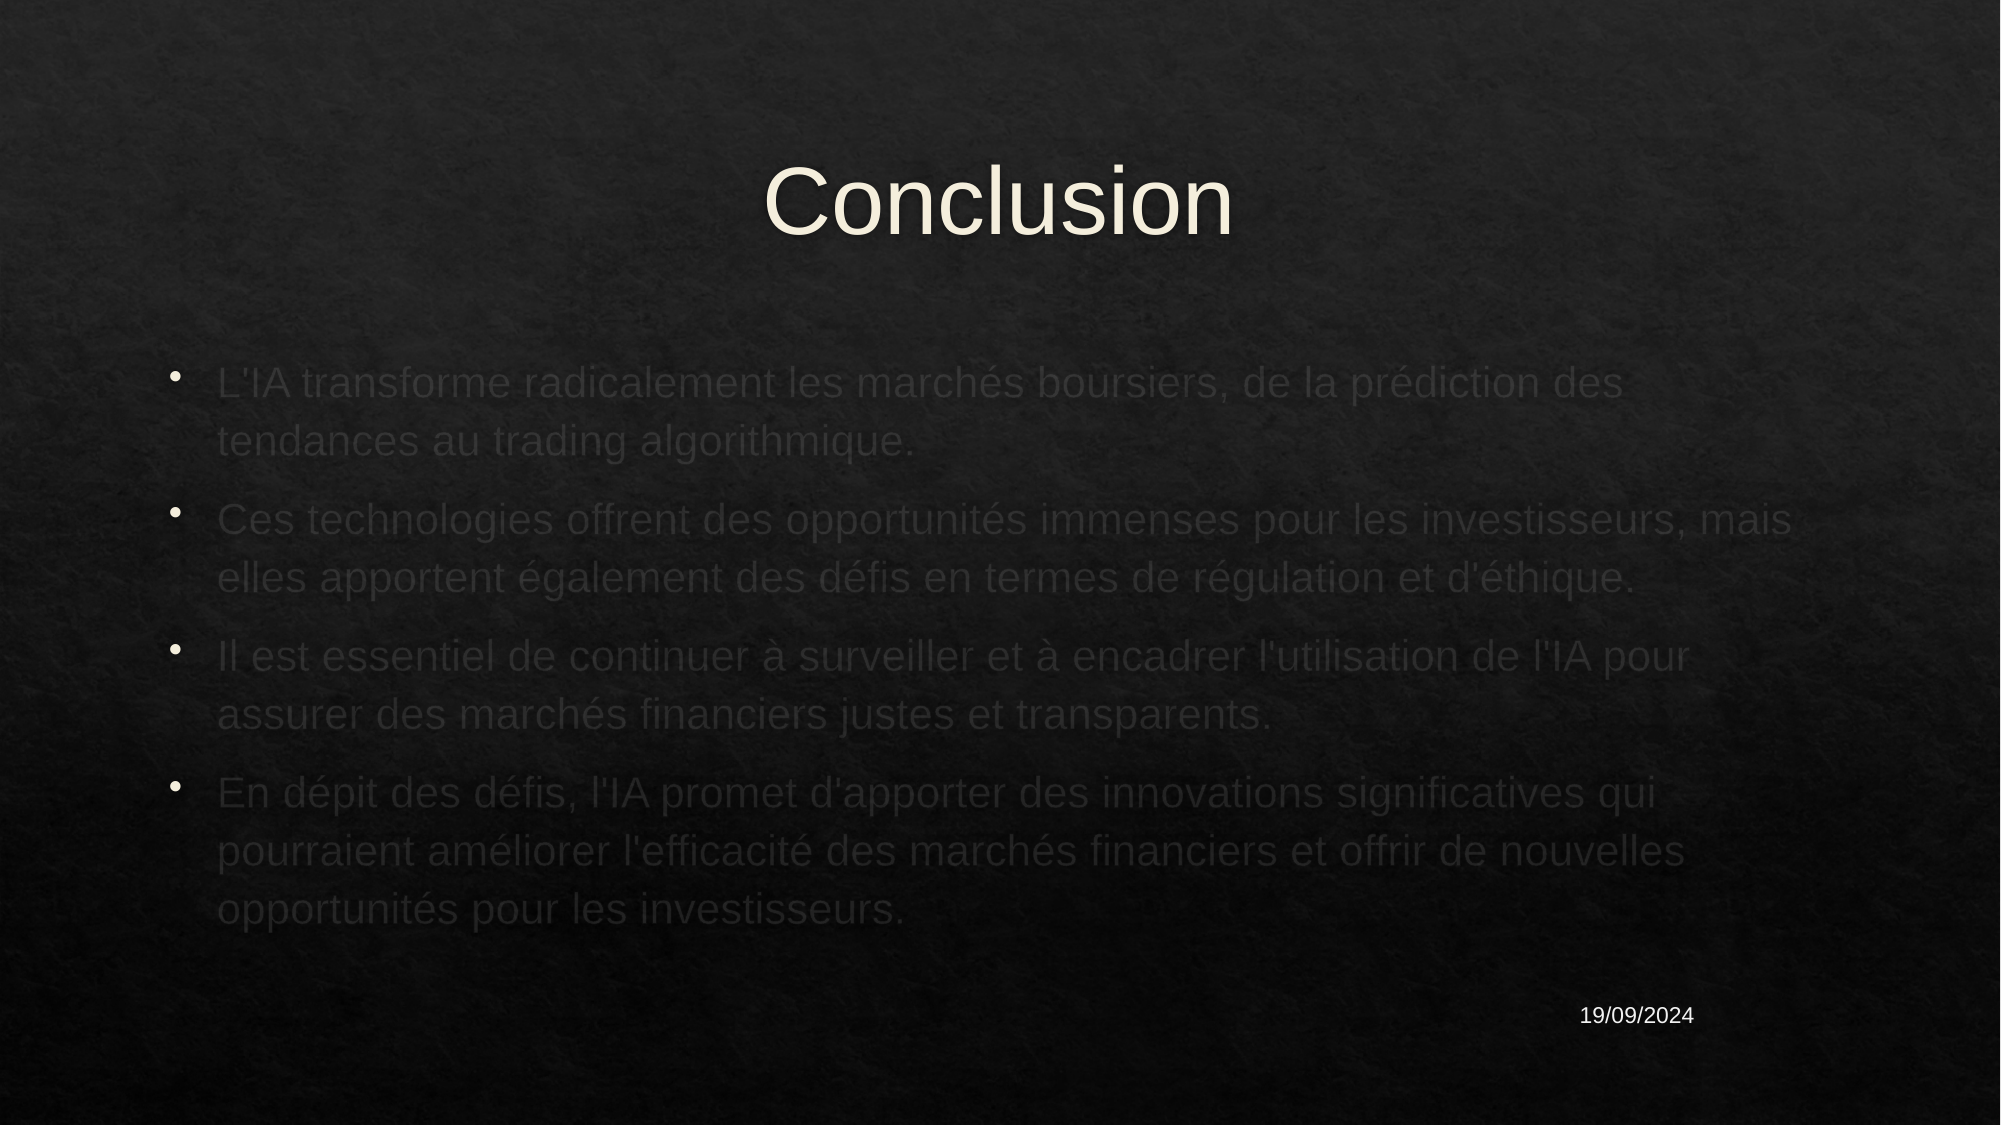

# Conclusion
L'IA transforme radicalement les marchés boursiers, de la prédiction des tendances au trading algorithmique.
Ces technologies offrent des opportunités immenses pour les investisseurs, mais elles apportent également des défis en termes de régulation et d'éthique.
Il est essentiel de continuer à surveiller et à encadrer l'utilisation de l'IA pour assurer des marchés financiers justes et transparents.
En dépit des défis, l'IA promet d'apporter des innovations significatives qui pourraient améliorer l'efficacité des marchés financiers et offrir de nouvelles opportunités pour les investisseurs.
19/09/2024